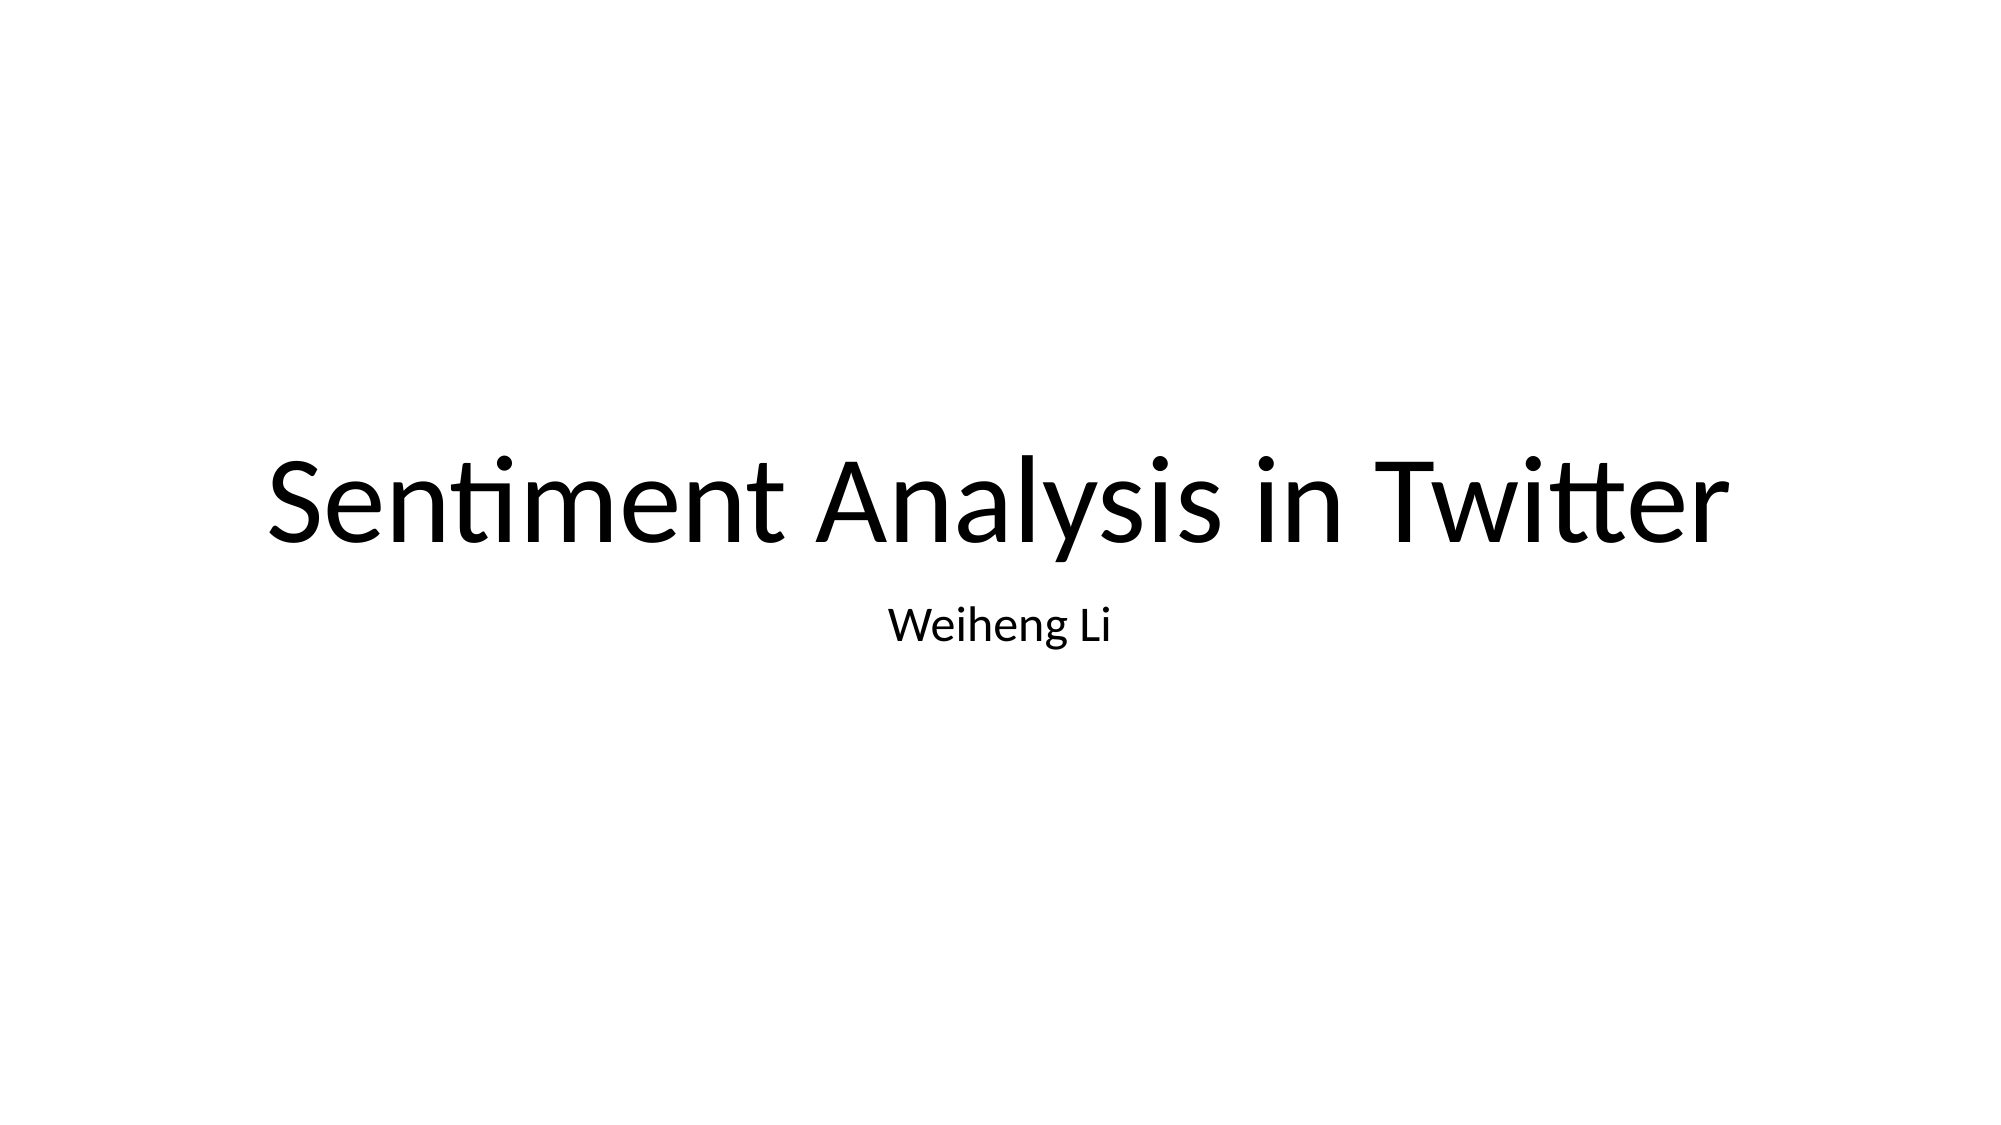

# Sentiment Analysis in Twitter
Weiheng Li